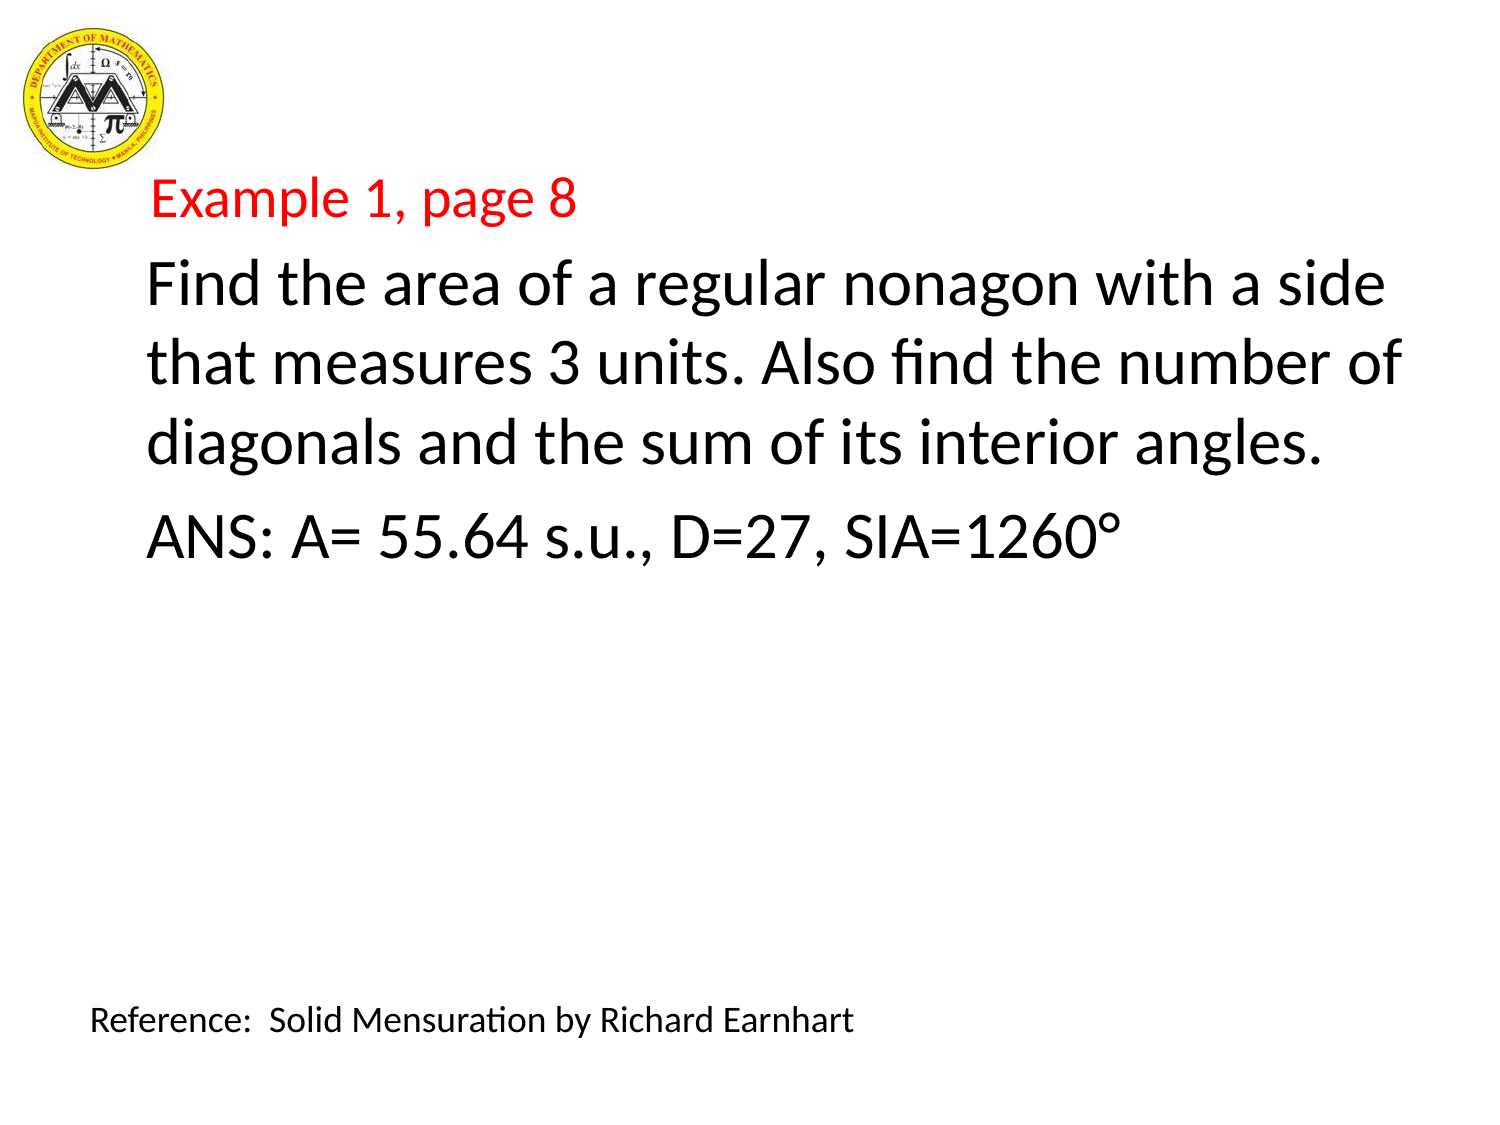

# Example 1, page 8

	Find the area of a regular nonagon with a side that measures 3 units. Also find the number of diagonals and the sum of its interior angles.
	ANS: A= 55.64 s.u., D=27, SIA=1260°

Reference:  Solid Mensuration by Richard Earnhart